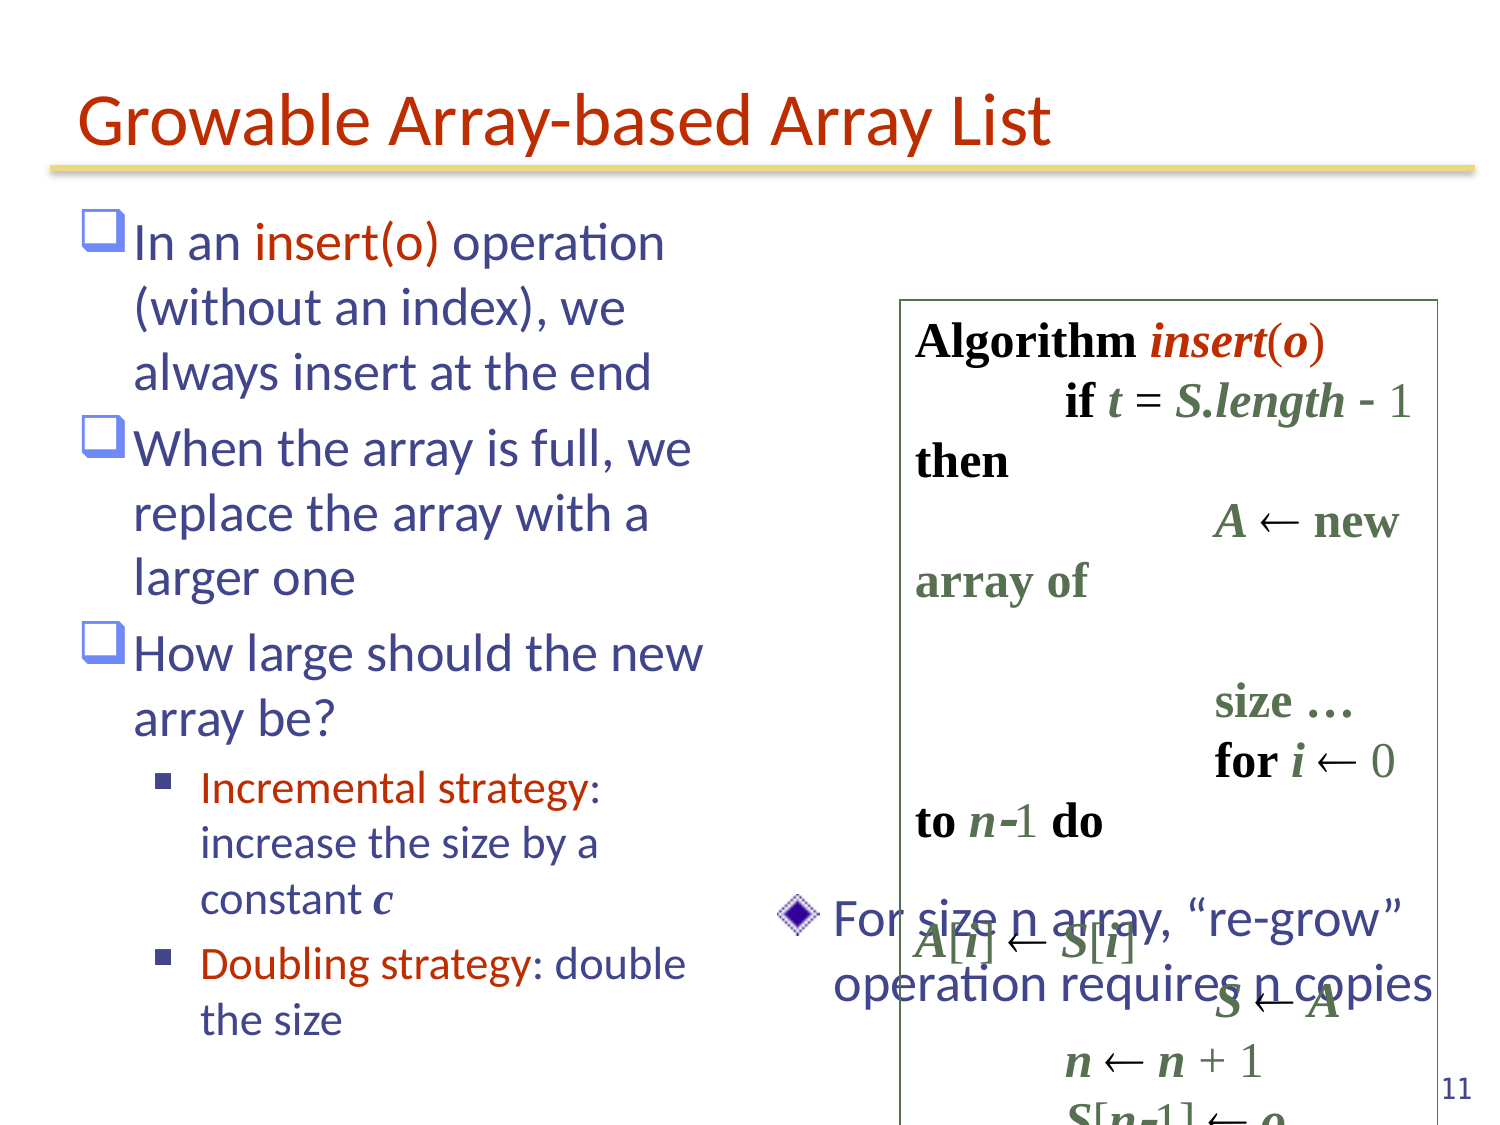

# Growable Array-based Array List
In an insert(o) operation (without an index), we always insert at the end
When the array is full, we replace the array with a larger one
How large should the new array be?
Incremental strategy: increase the size by a constant c
Doubling strategy: double the size
Algorithm insert(o)
	if t = S.length − 1 then
		A ← new array of
					size …
		for i ← 0 to n−1 do
			 A[i] ← S[i]
		S ← A
	n ← n + 1
	S[n−1] ← o
For size n array, “re-grow” operation requires n copies
11